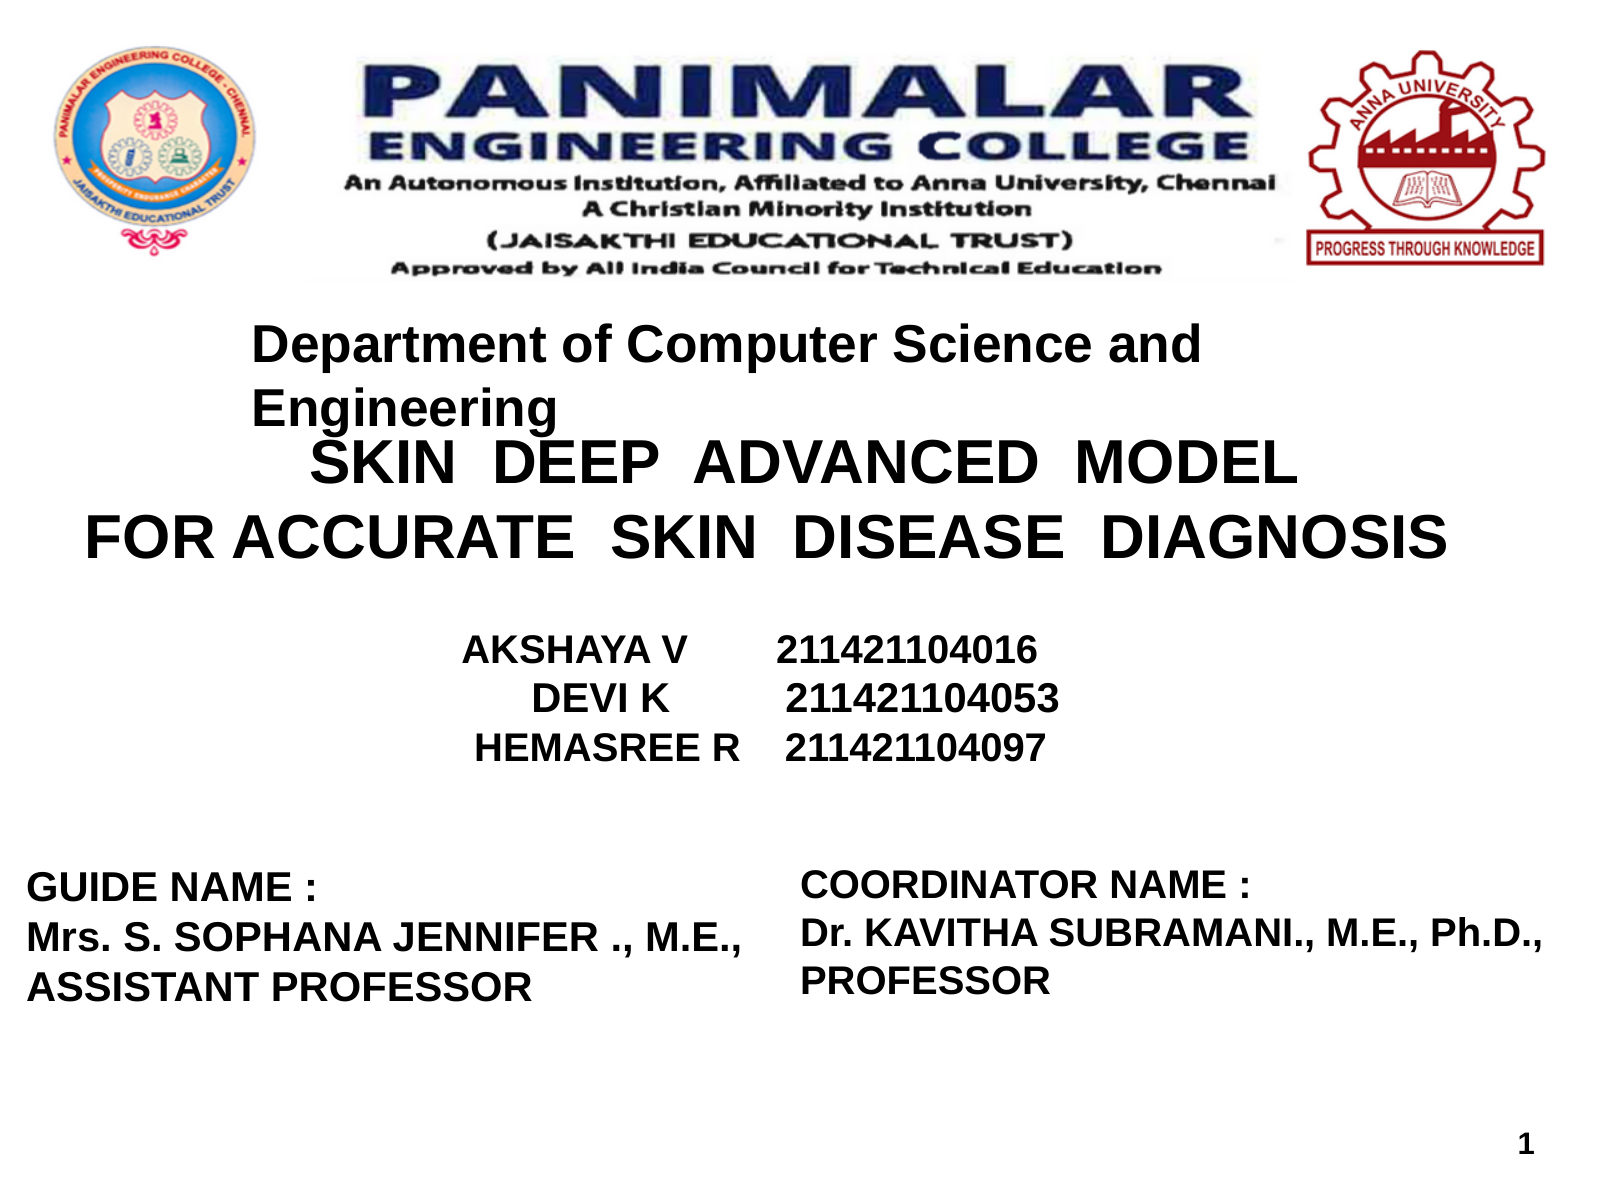

Department of Computer Science and Engineering

             SKIN  DEEP  ADVANCED  MODEL
FOR ACCURATE  SKIN  DISEASE  DIAGNOSIS

AKSHAYA V        211421104016
       DEVI K          211421104053
 HEMASREE R    211421104097

GUIDE NAME :
Mrs. S. SOPHANA JENNIFER ., M.E.,
ASSISTANT PROFESSOR

COORDINATOR NAME :
Dr. KAVITHA SUBRAMANI., M.E., Ph.D.,
PROFESSOR

1